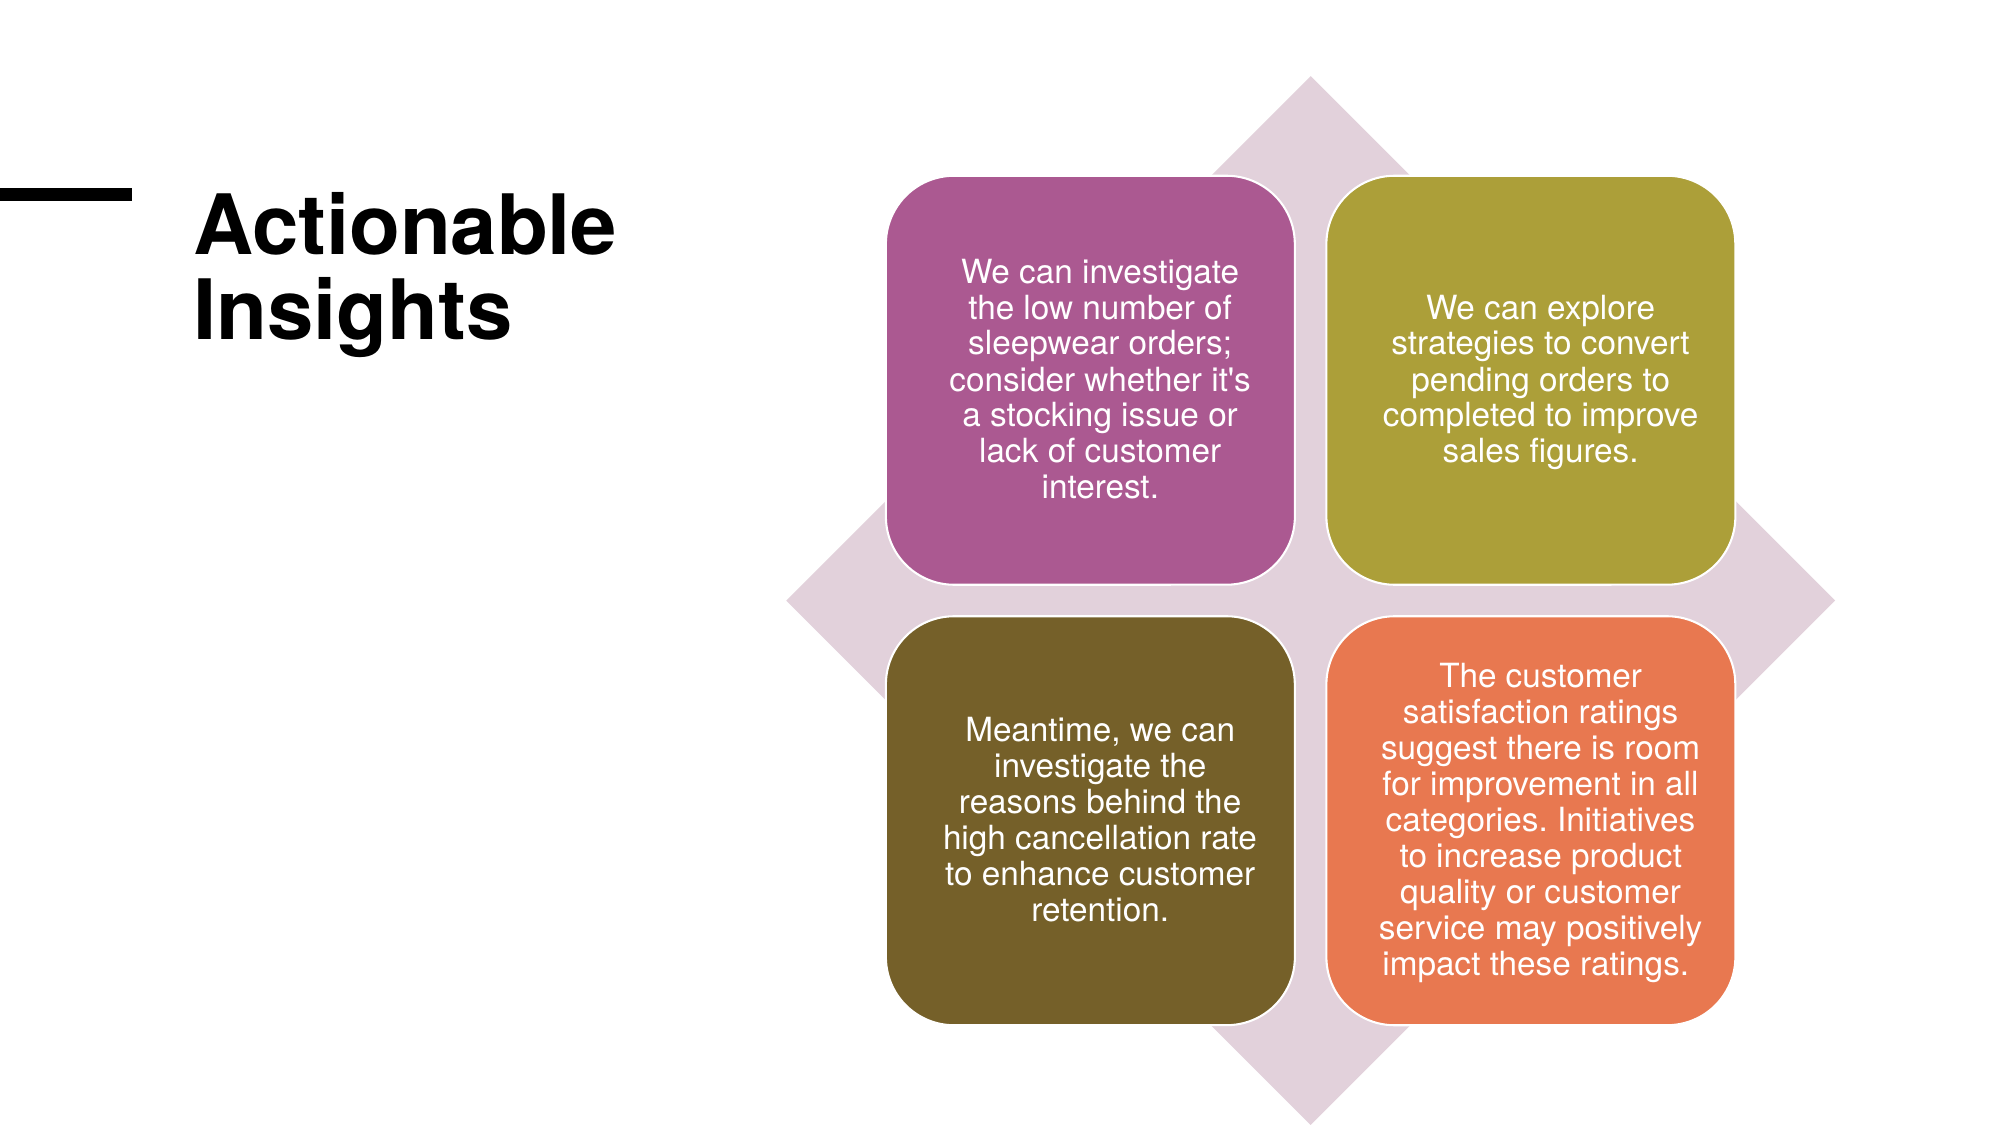

We can investigate the low number of sleepwear orders; consider whether it's a stocking issue or lack of customer interest.
We can explore strategies to convert pending orders to completed to improve sales figures.
Meantime, we can investigate the reasons behind the high cancellation rate to enhance customer retention.
The customer satisfaction ratings suggest there is room for improvement in all categories. Initiatives to increase product quality or customer service may positively impact these ratings.
# Actionable Insights